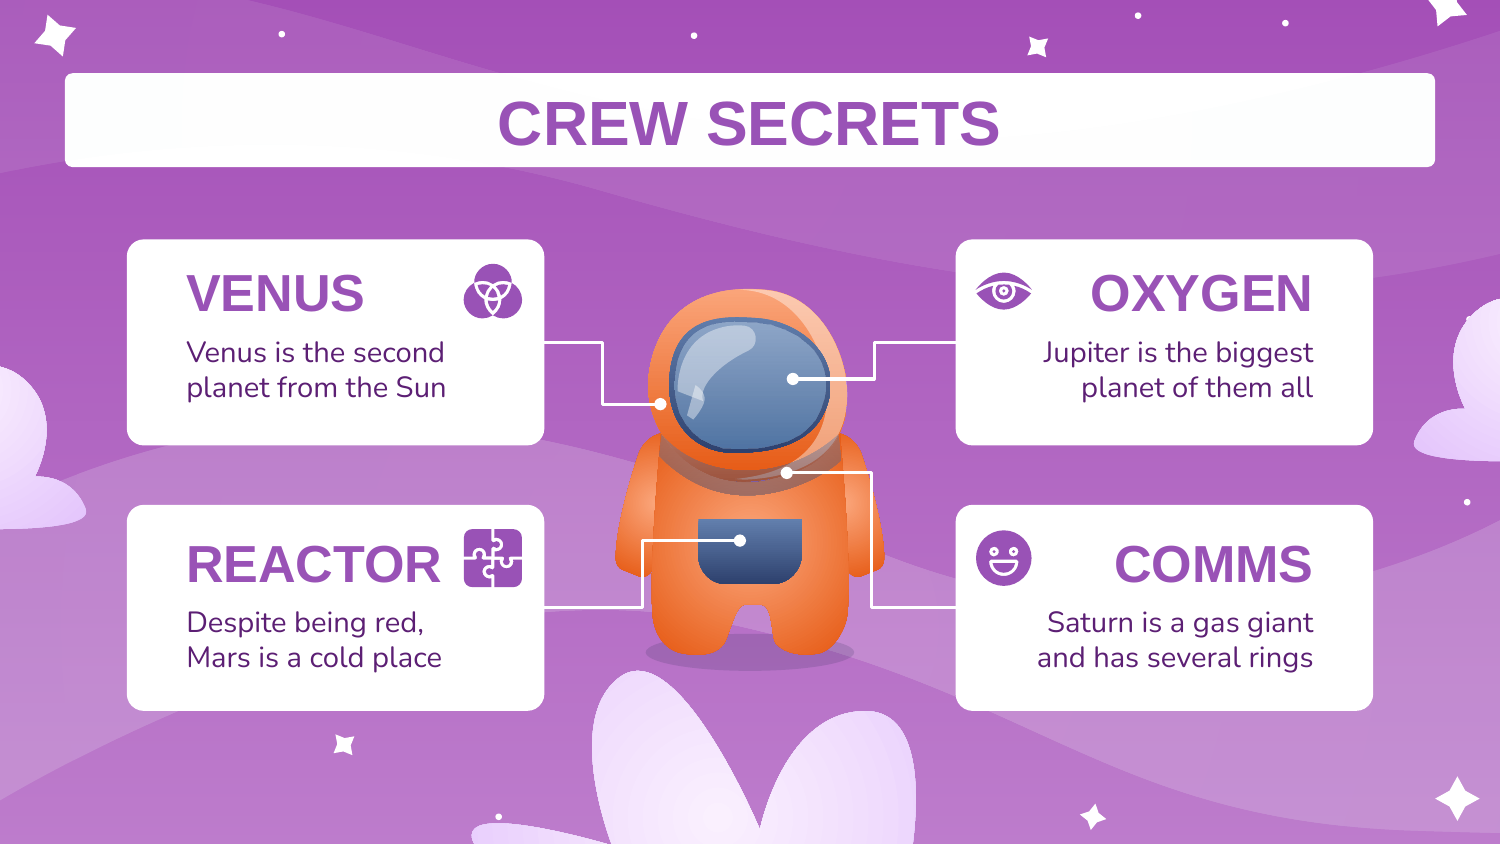

# CREW SECRETS

VENUS
OXYGEN

Venus is the second planet from the Sun
Jupiter is the biggest planet of them all

REACTOR
COMMS
Despite being red, Mars is a cold place
Saturn is a gas giant and has several rings